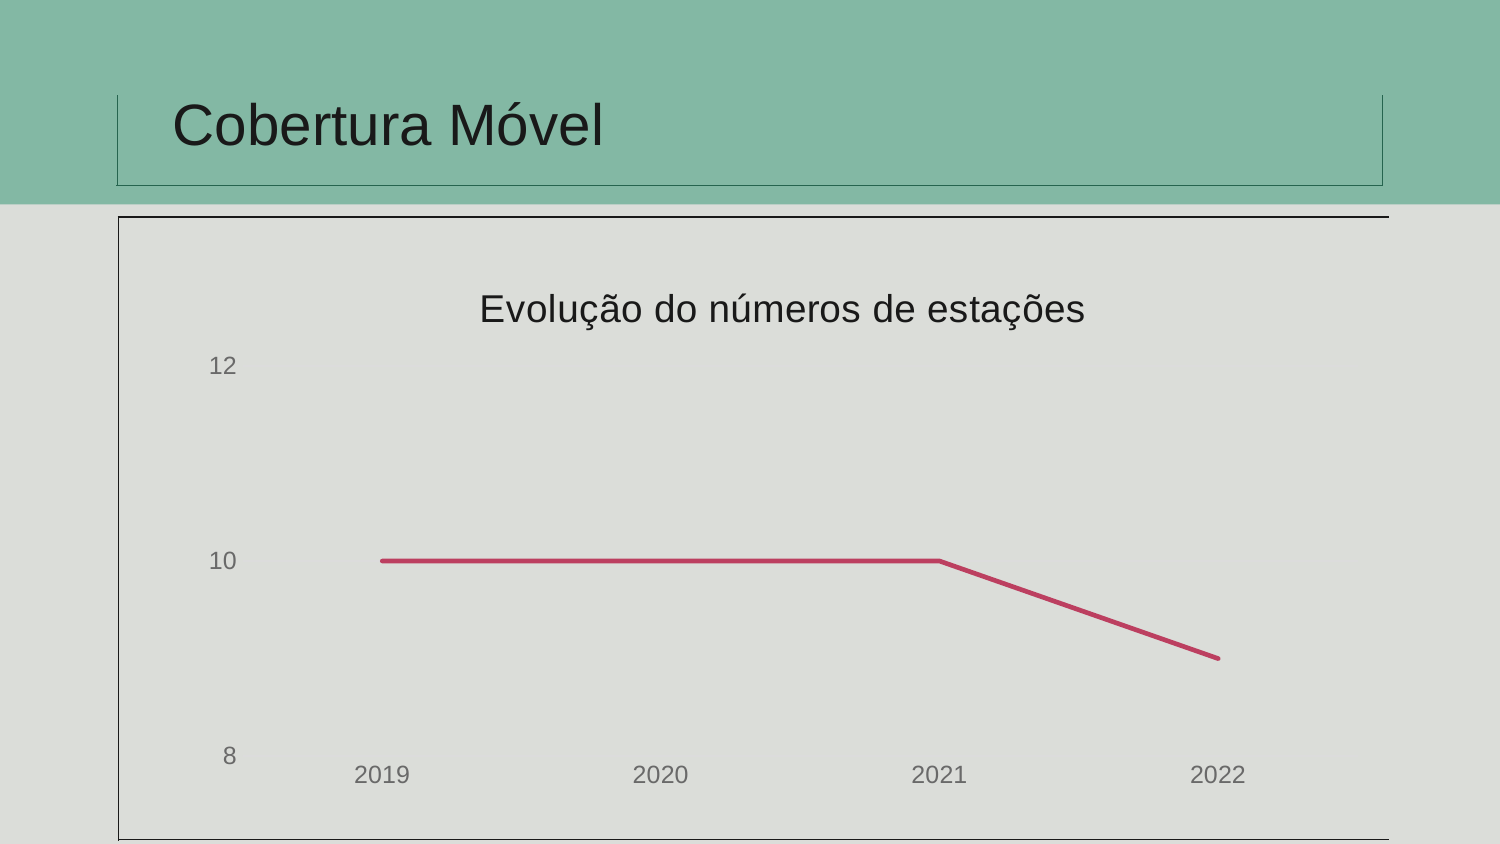

# Cobertura Móvel

### Chart: Evolução do números de estações

| Category | Bandeirantes |
|---|---|
| 2019 | 10.0 |
| 2020 | 10.0 |
| 2021 | 10.0 |
| 2022 | 9.0 |